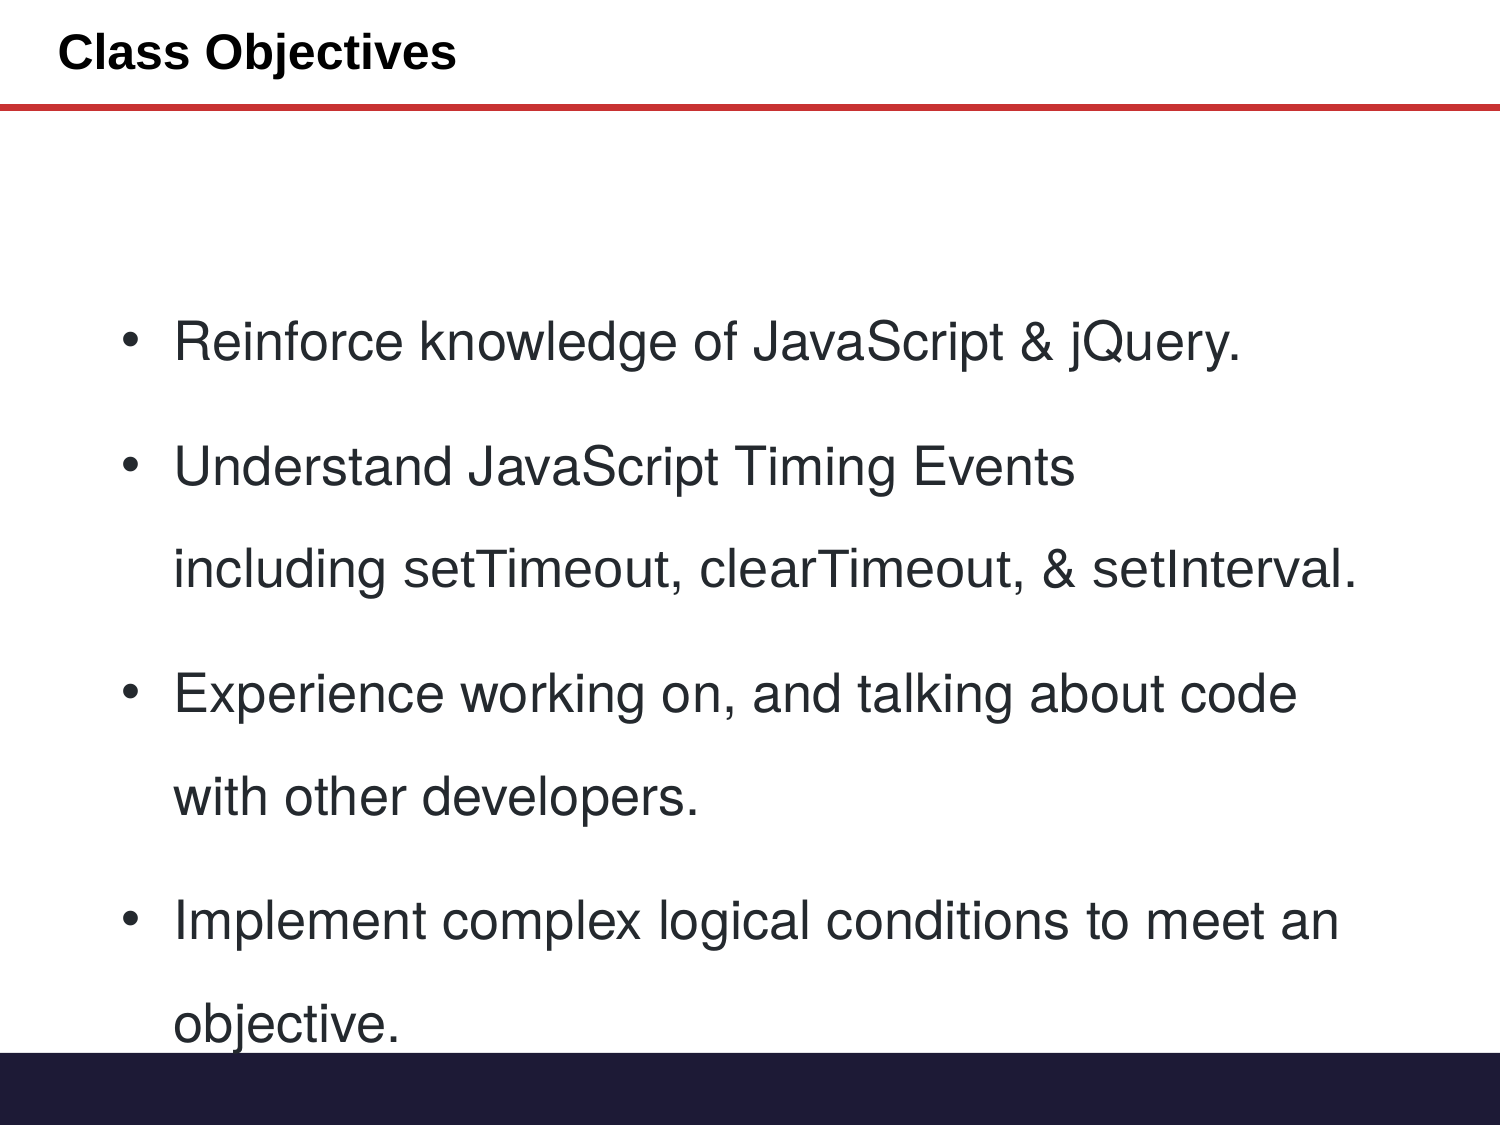

# Class Objectives
Reinforce knowledge of JavaScript & jQuery.
Understand JavaScript Timing Events including setTimeout, clearTimeout, & setInterval.
Experience working on, and talking about code with other developers.
Implement complex logical conditions to meet an objective.